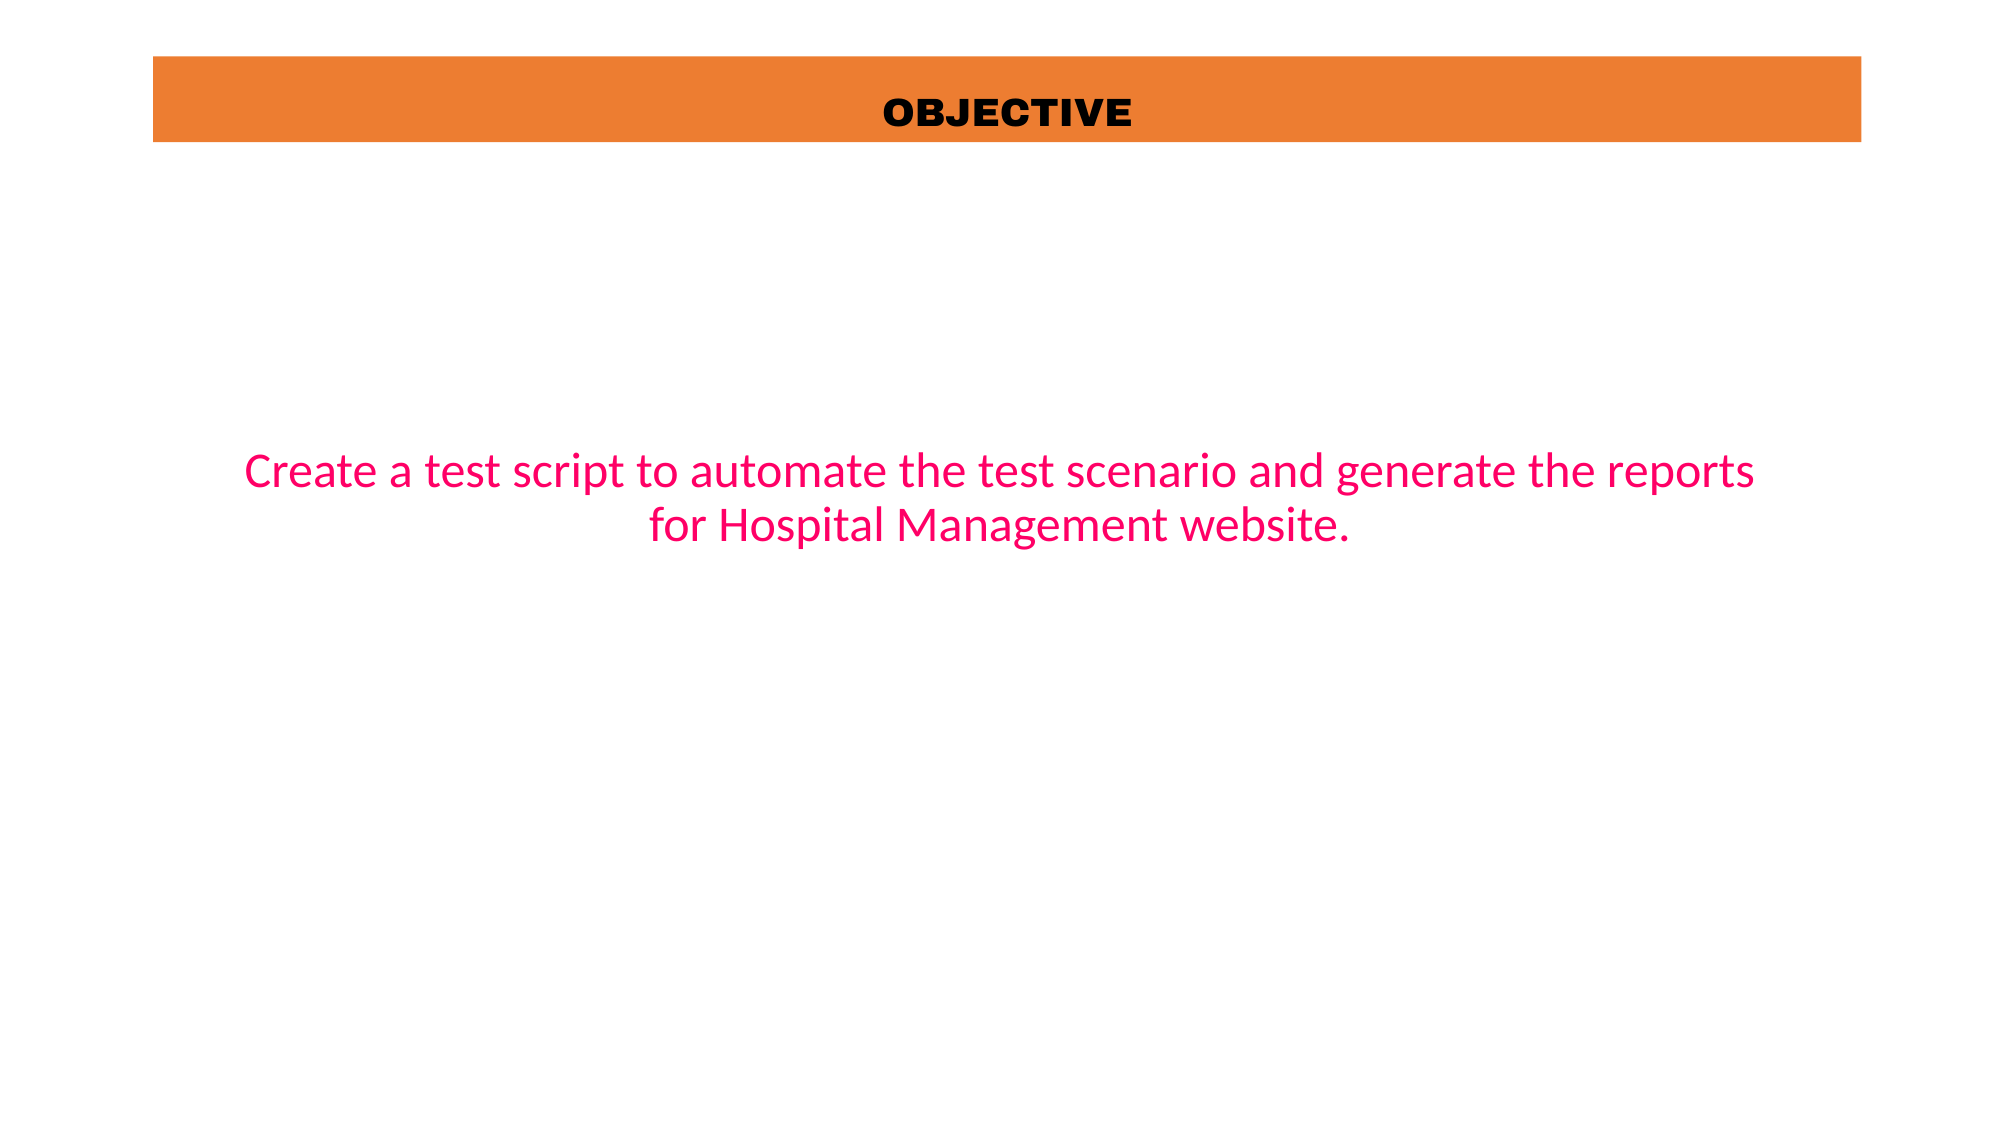

# OBJECTIVE
Create a test script to automate the test scenario and generate the reports for Hospital Management website.